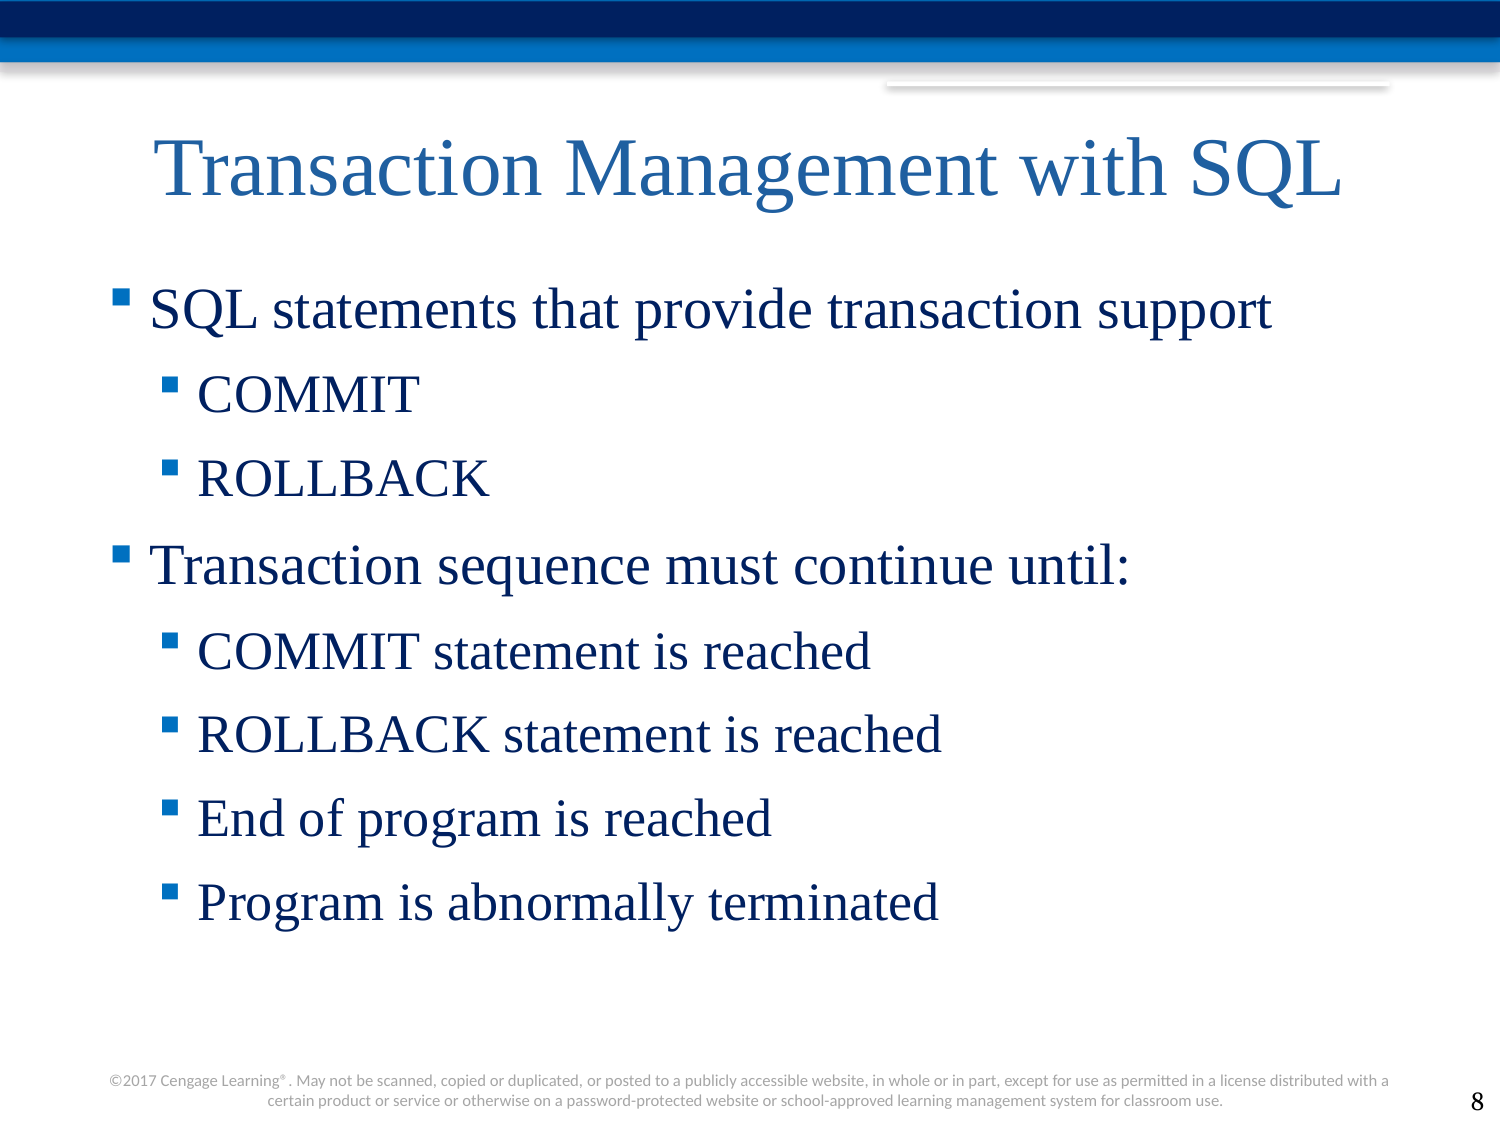

# Transaction Management with SQL
SQL statements that provide transaction support
COMMIT
ROLLBACK
Transaction sequence must continue until:
COMMIT statement is reached
ROLLBACK statement is reached
End of program is reached
Program is abnormally terminated

8